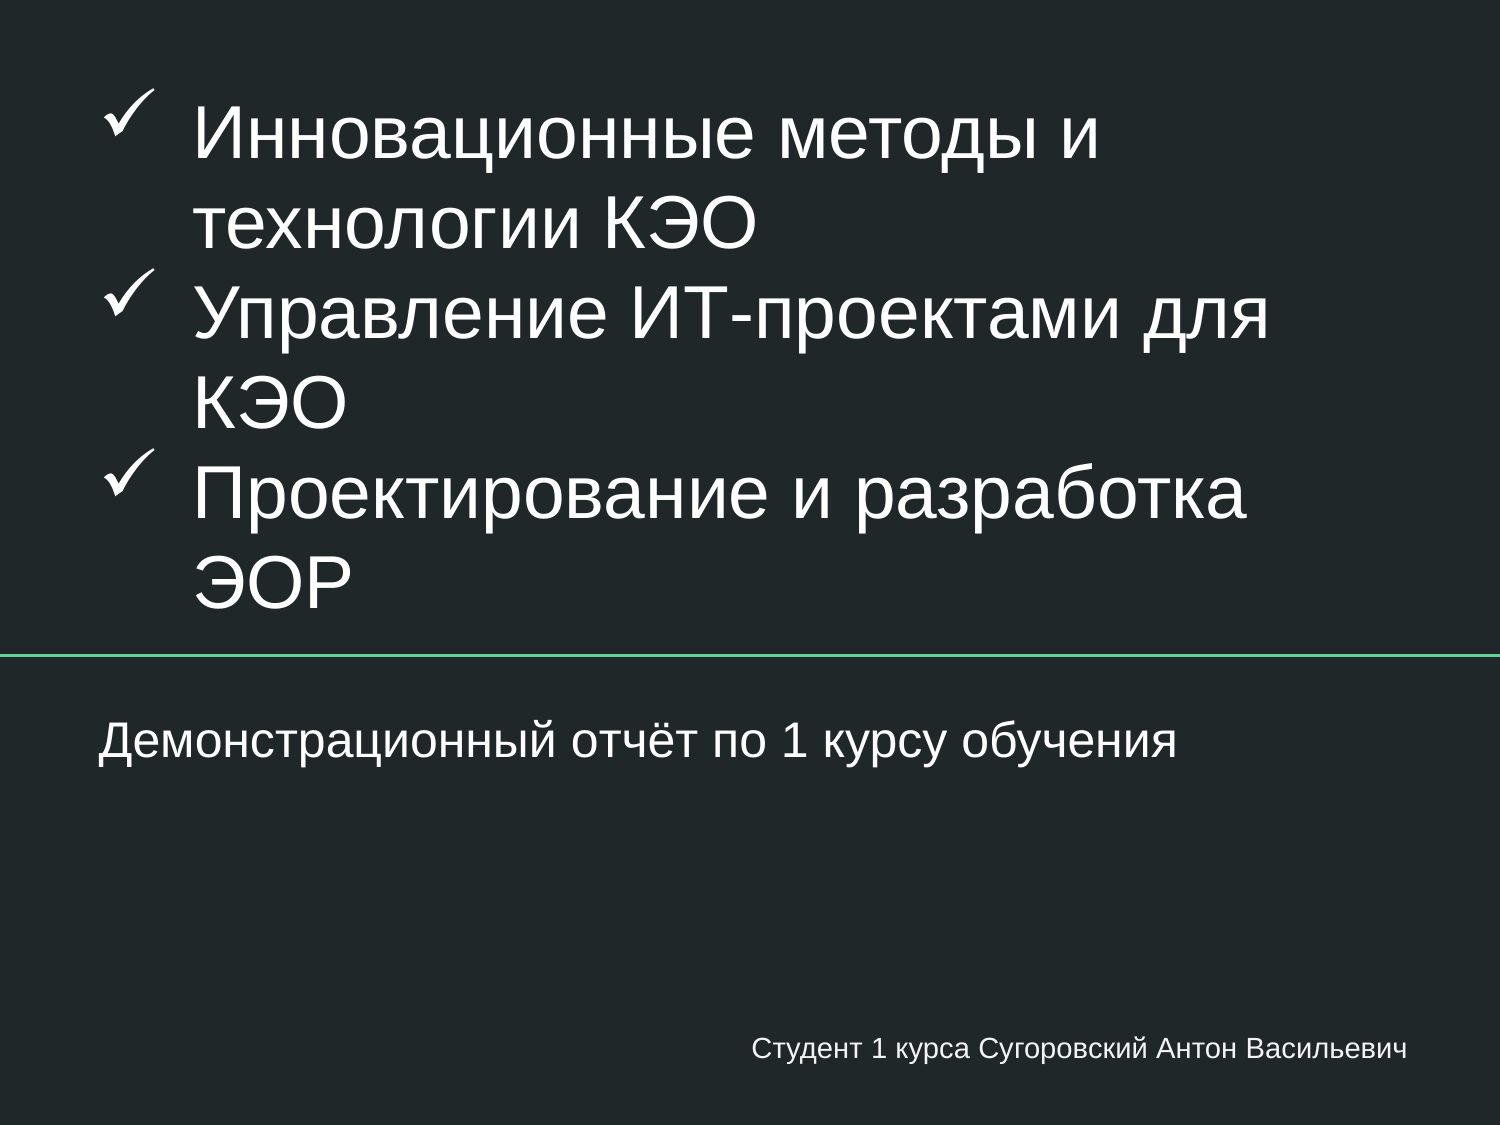

Инновационные методы и технологии КЭО
Управление ИТ-проектами для КЭО
Проектирование и разработка ЭОР
Демонстрационный отчёт по 1 курсу обучения

Студент 1 курса Сугоровский Антон Васильевич